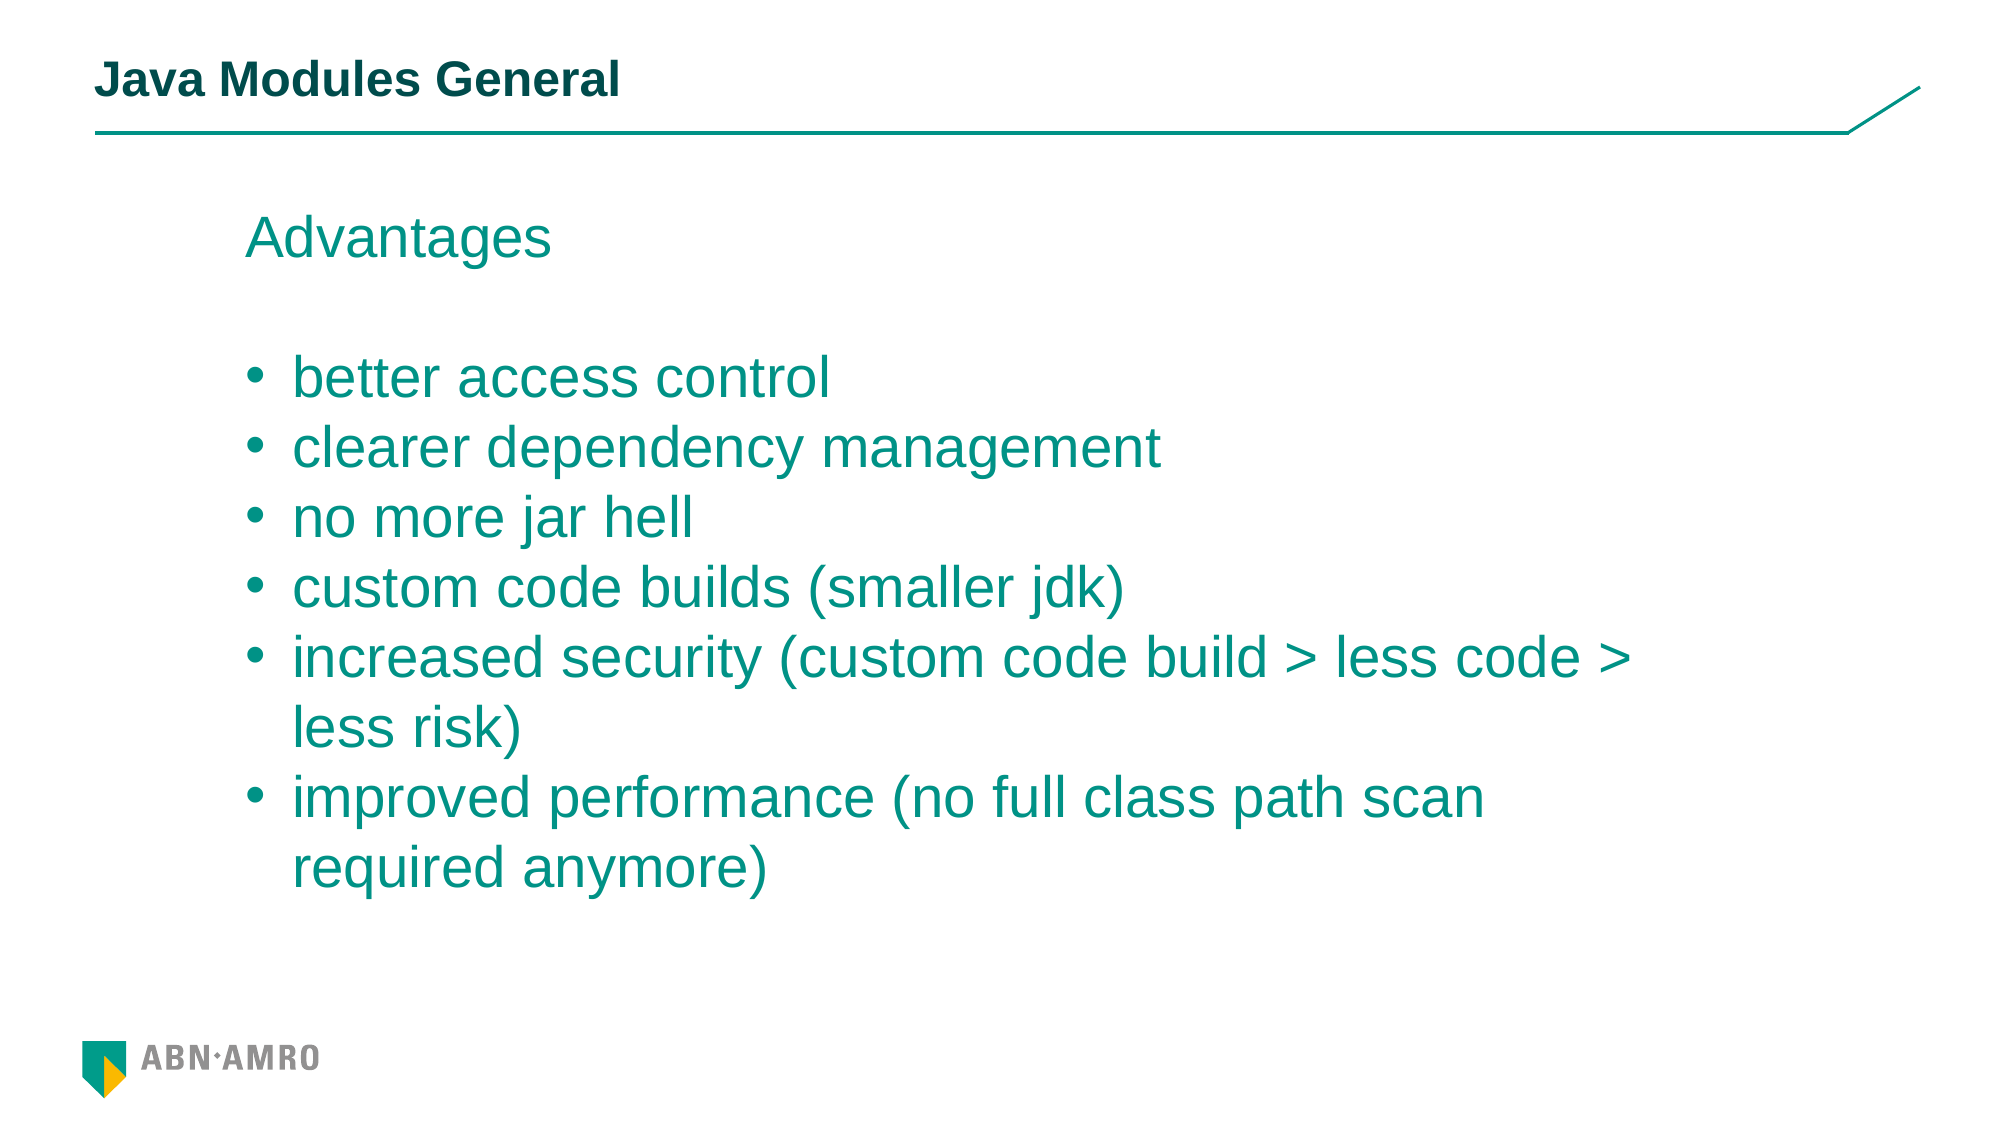

# Java Modules General
Advantages

better access control
clearer dependency management
no more jar hell
custom code builds (smaller jdk)
increased security (custom code build > less code > less risk)
improved performance (no full class path scan required anymore)